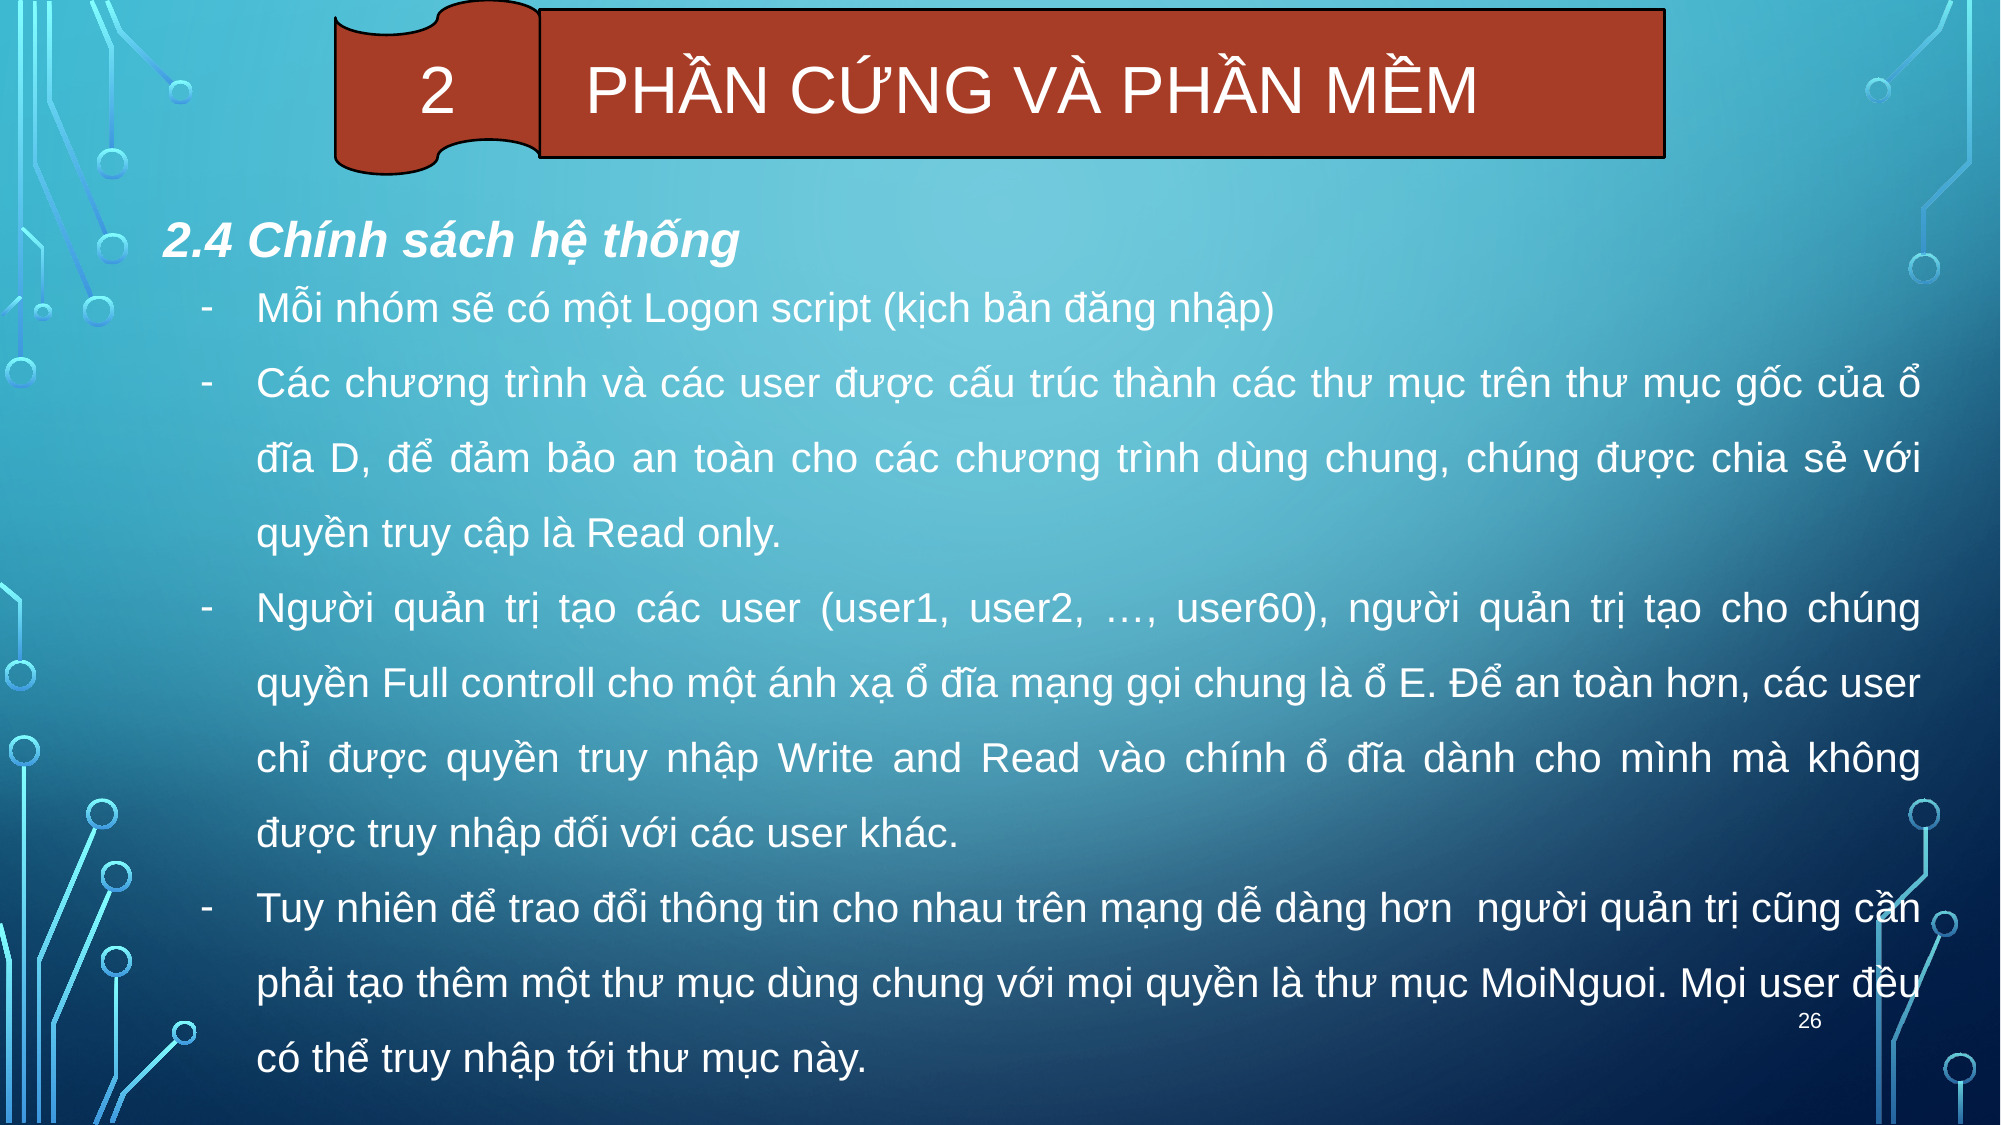

2

PHẦN CỨNG VÀ PHẦN MỀM
2.4 Chính sách hệ thống
Mỗi nhóm sẽ có một Logon script (kịch bản đăng nhập)
Các chương trình và các user được cấu trúc thành các thư mục trên thư mục gốc của ổ đĩa D, để đảm bảo an toàn cho các chương trình dùng chung, chúng được chia sẻ với quyền truy cập là Read only.
Người quản trị tạo các user (user1, user2, …, user60), người quản trị tạo cho chúng quyền Full controll cho một ánh xạ ổ đĩa mạng gọi chung là ổ E. Để an toàn hơn, các user chỉ được quyền truy nhập Write and Read vào chính ổ đĩa dành cho mình mà không được truy nhập đối với các user khác.
Tuy nhiên để trao đổi thông tin cho nhau trên mạng dễ dàng hơn  người quản trị cũng cần phải tạo thêm một thư mục dùng chung với mọi quyền là thư mục MoiNguoi. Mọi user đều có thể truy nhập tới thư mục này.

26